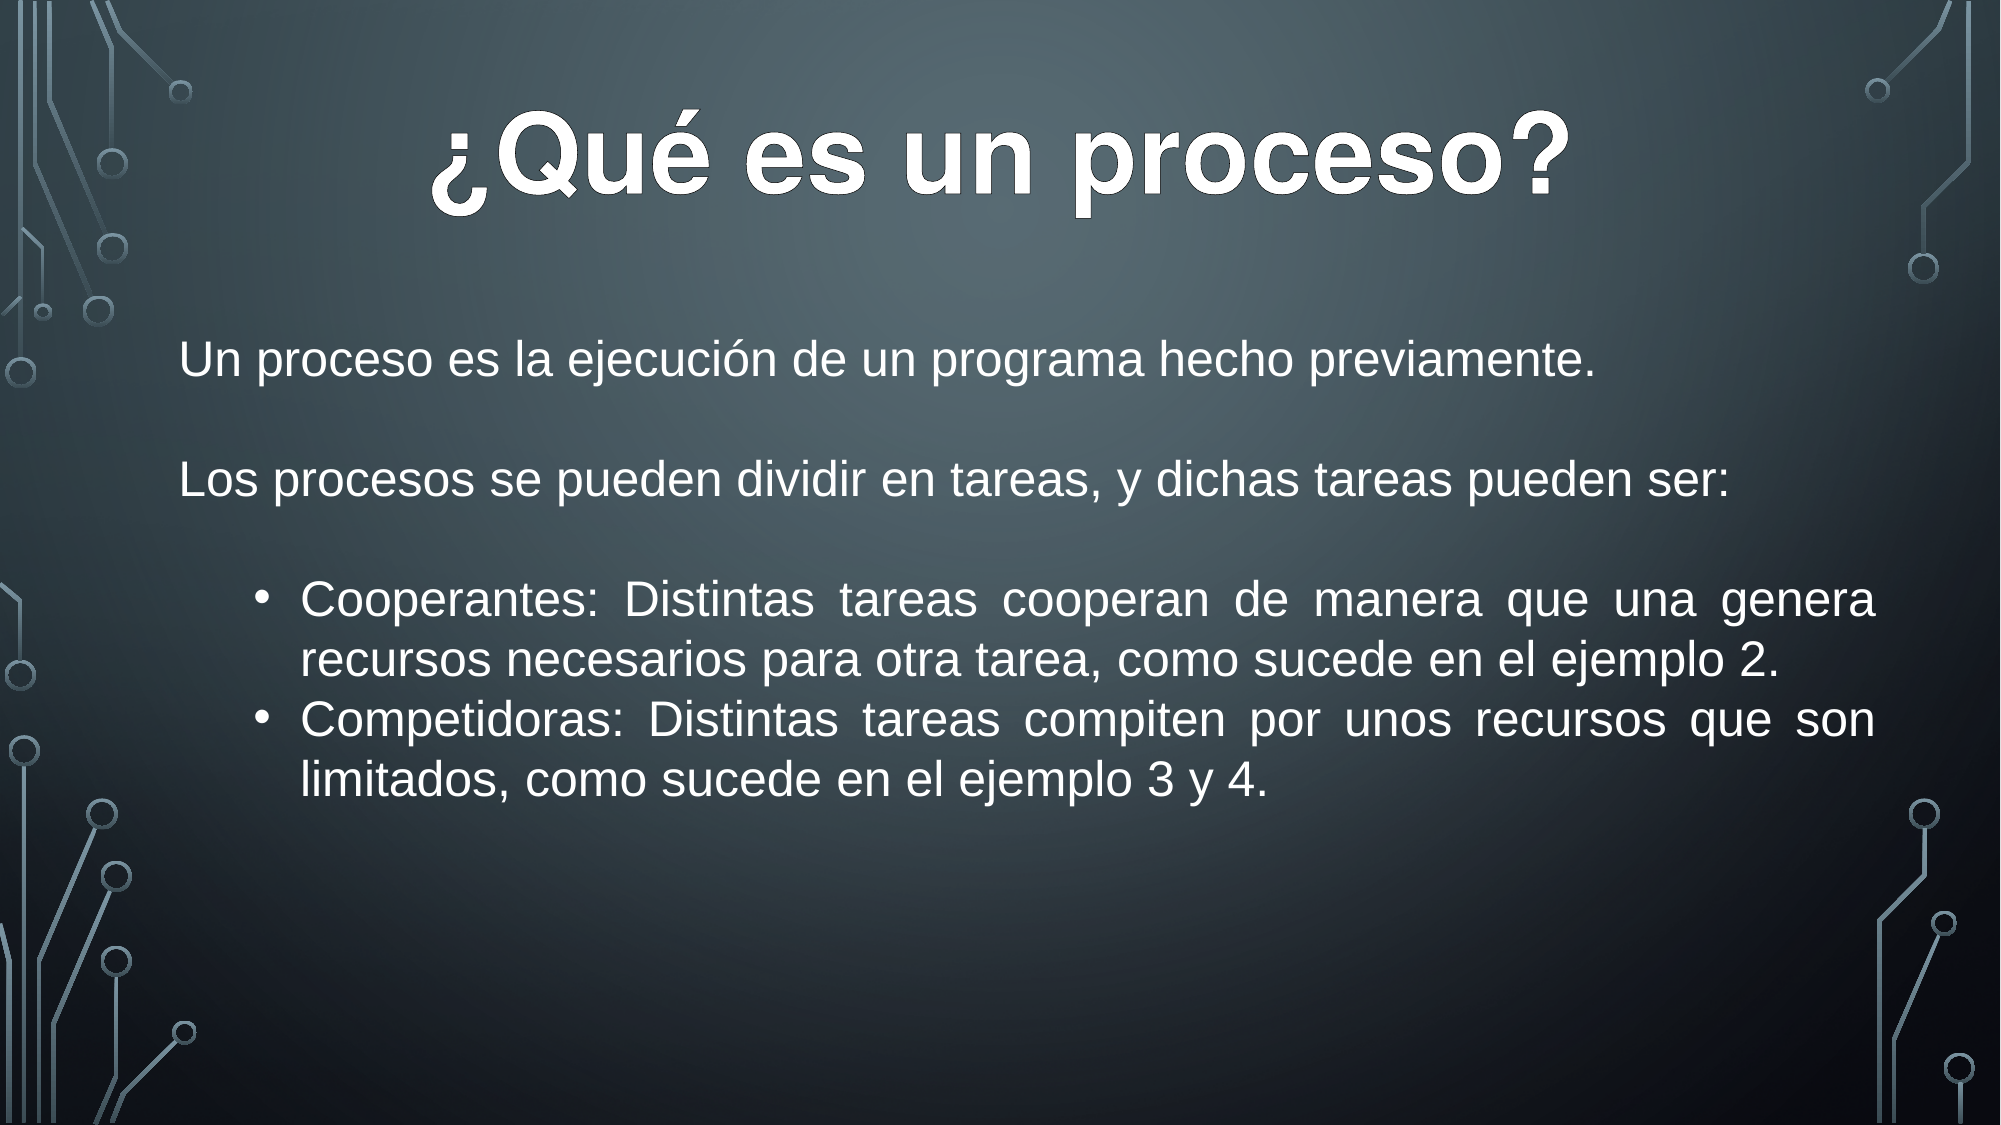

¿Qué es un proceso?
Un proceso es la ejecución de un programa hecho previamente.

Los procesos se pueden dividir en tareas, y dichas tareas pueden ser:

Cooperantes: Distintas tareas cooperan de manera que una genera recursos necesarios para otra tarea, como sucede en el ejemplo 2.
Competidoras: Distintas tareas compiten por unos recursos que son limitados, como sucede en el ejemplo 3 y 4.